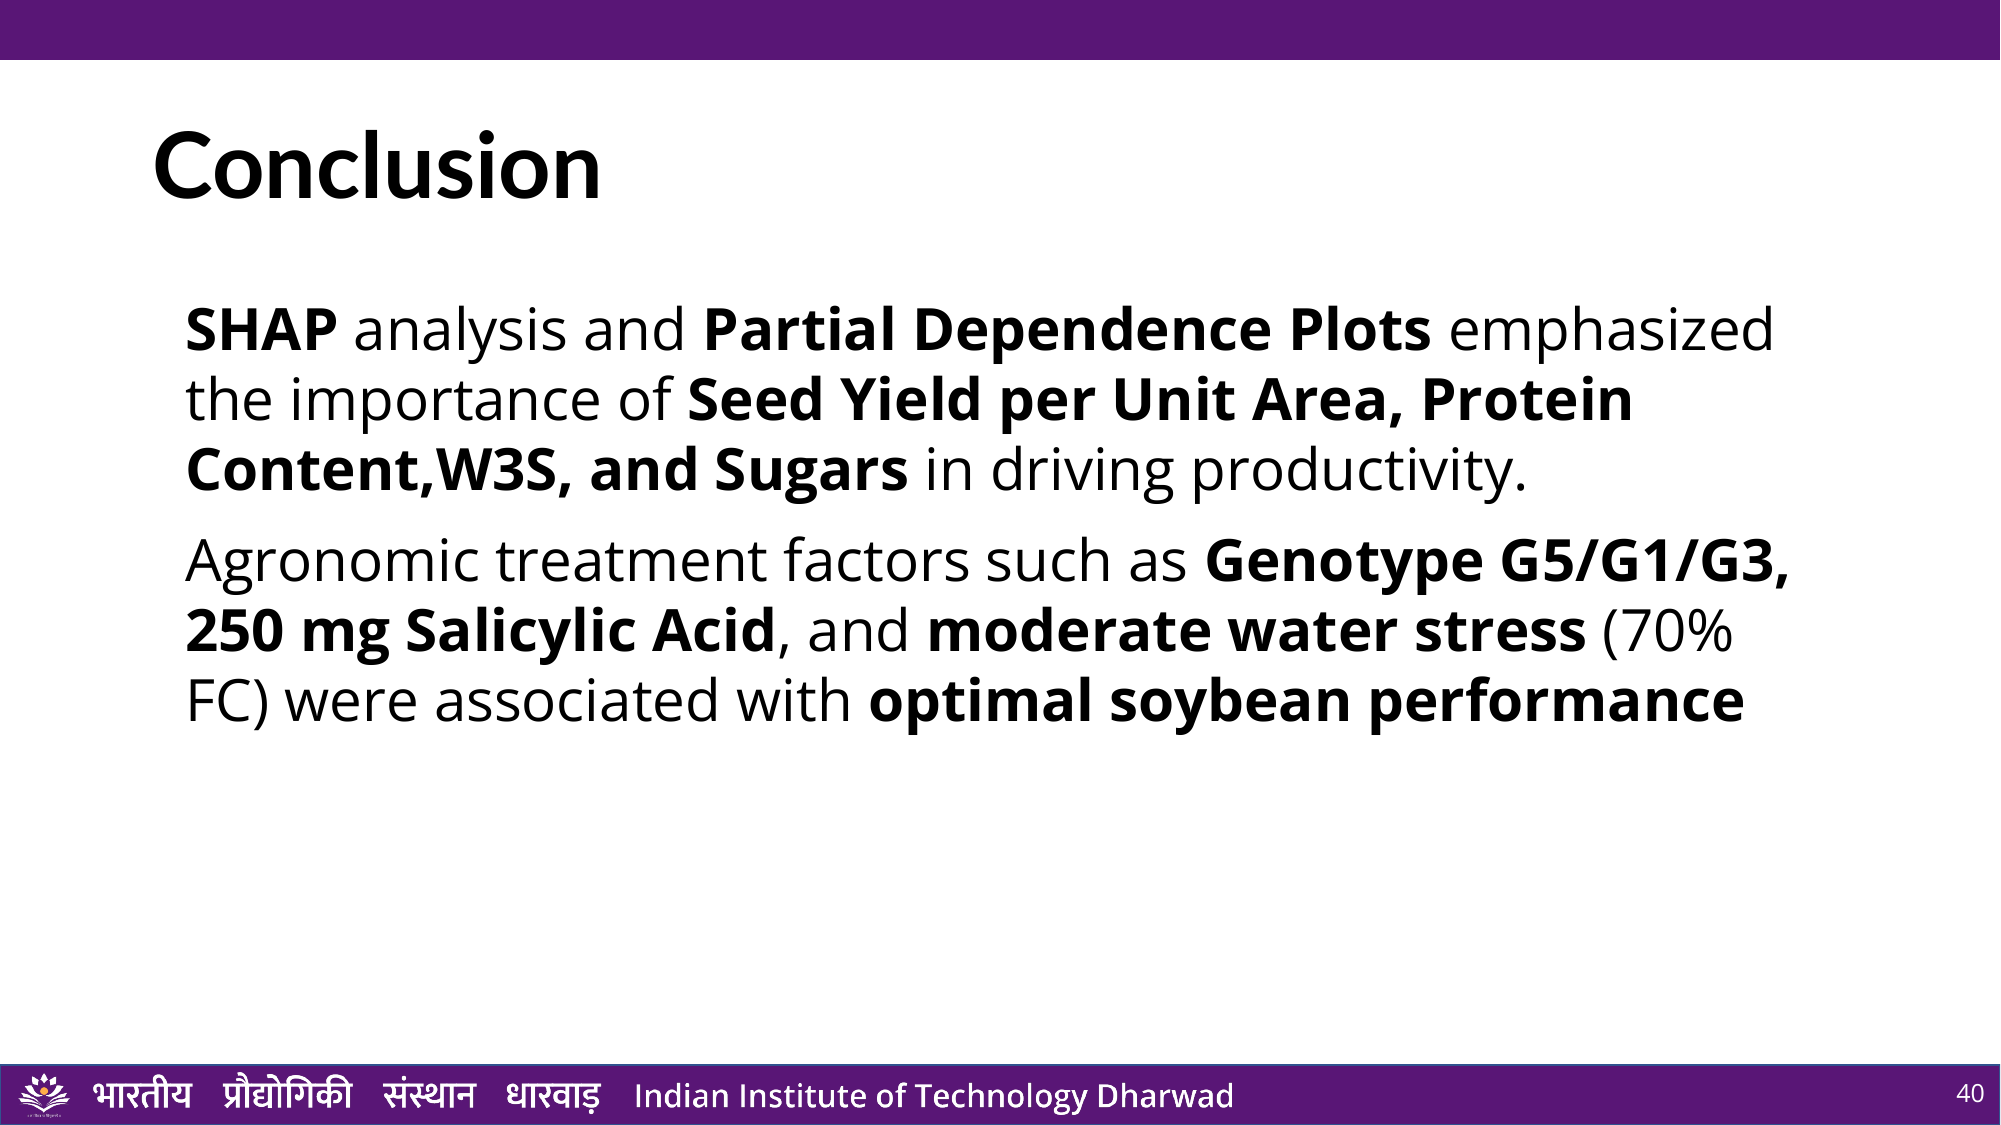

# Conclusion
SHAP analysis and Partial Dependence Plots emphasized the importance of Seed Yield per Unit Area, Protein Content,W3S, and Sugars in driving productivity.
Agronomic treatment factors such as Genotype G5/G1/G3, 250 mg Salicylic Acid, and moderate water stress (70% FC) were associated with optimal soybean performance